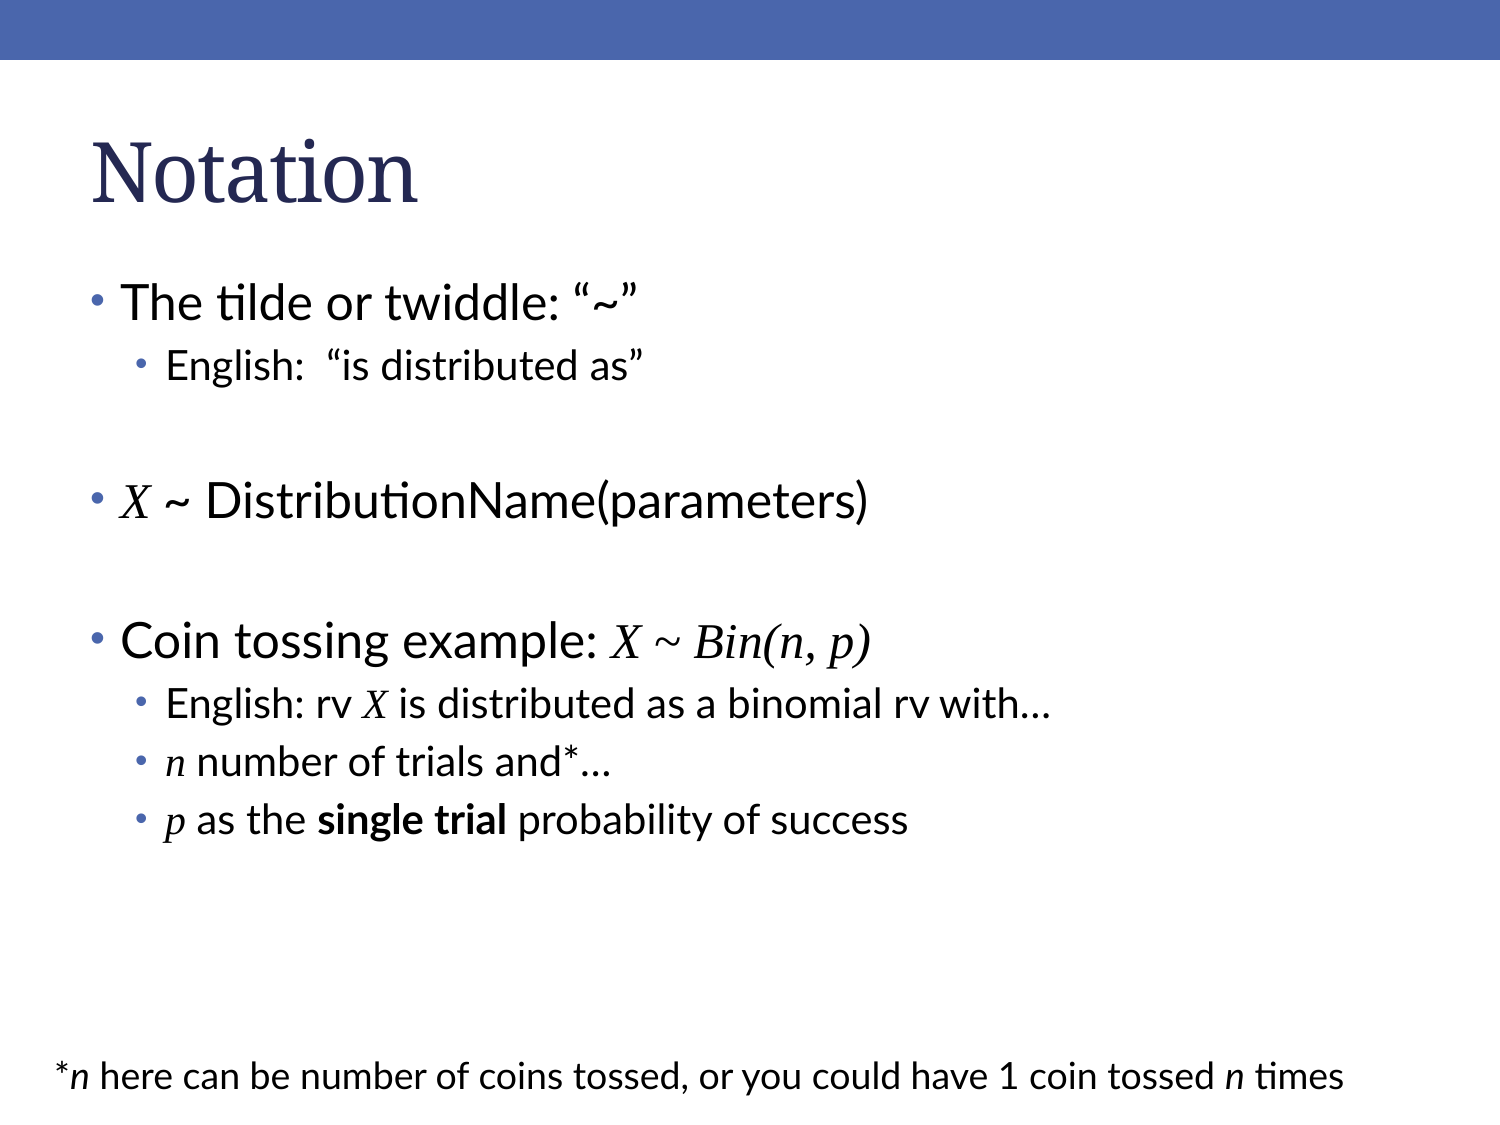

# Notation
The tilde or twiddle: “~”
English:  “is distributed as”

X ~ DistributionName(parameters)

Coin tossing example: X ~ Bin(n, p)
English: rv X is distributed as a binomial rv with…
n number of trials and*…
p as the single trial probability of success

*n here can be number of coins tossed, or you could have 1 coin tossed n times